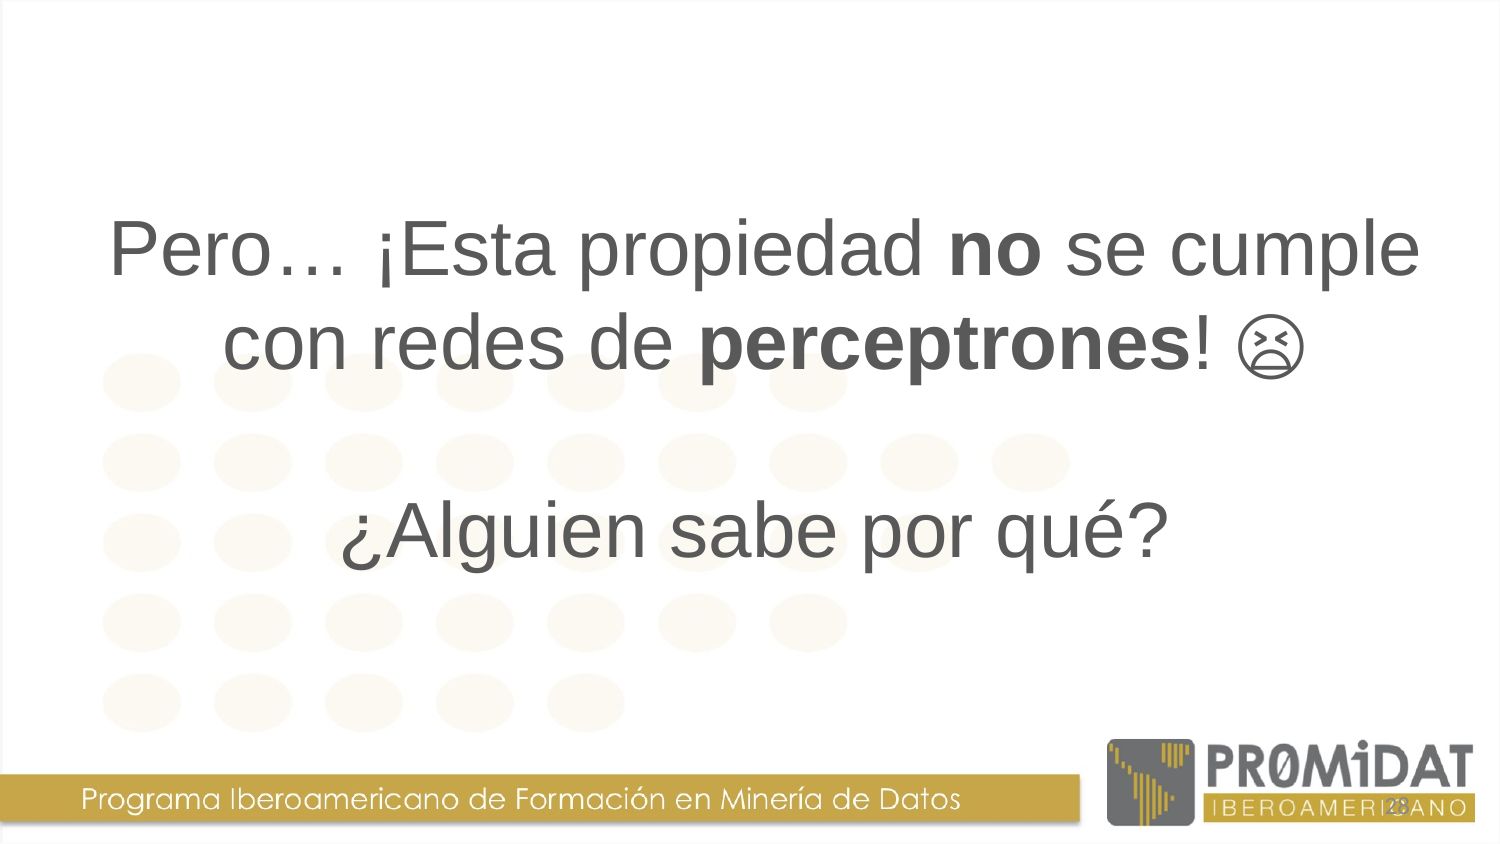

# Pero… ¡Esta propiedad no se cumple con redes de perceptrones! 😫 ¿Alguien sabe por qué?
28